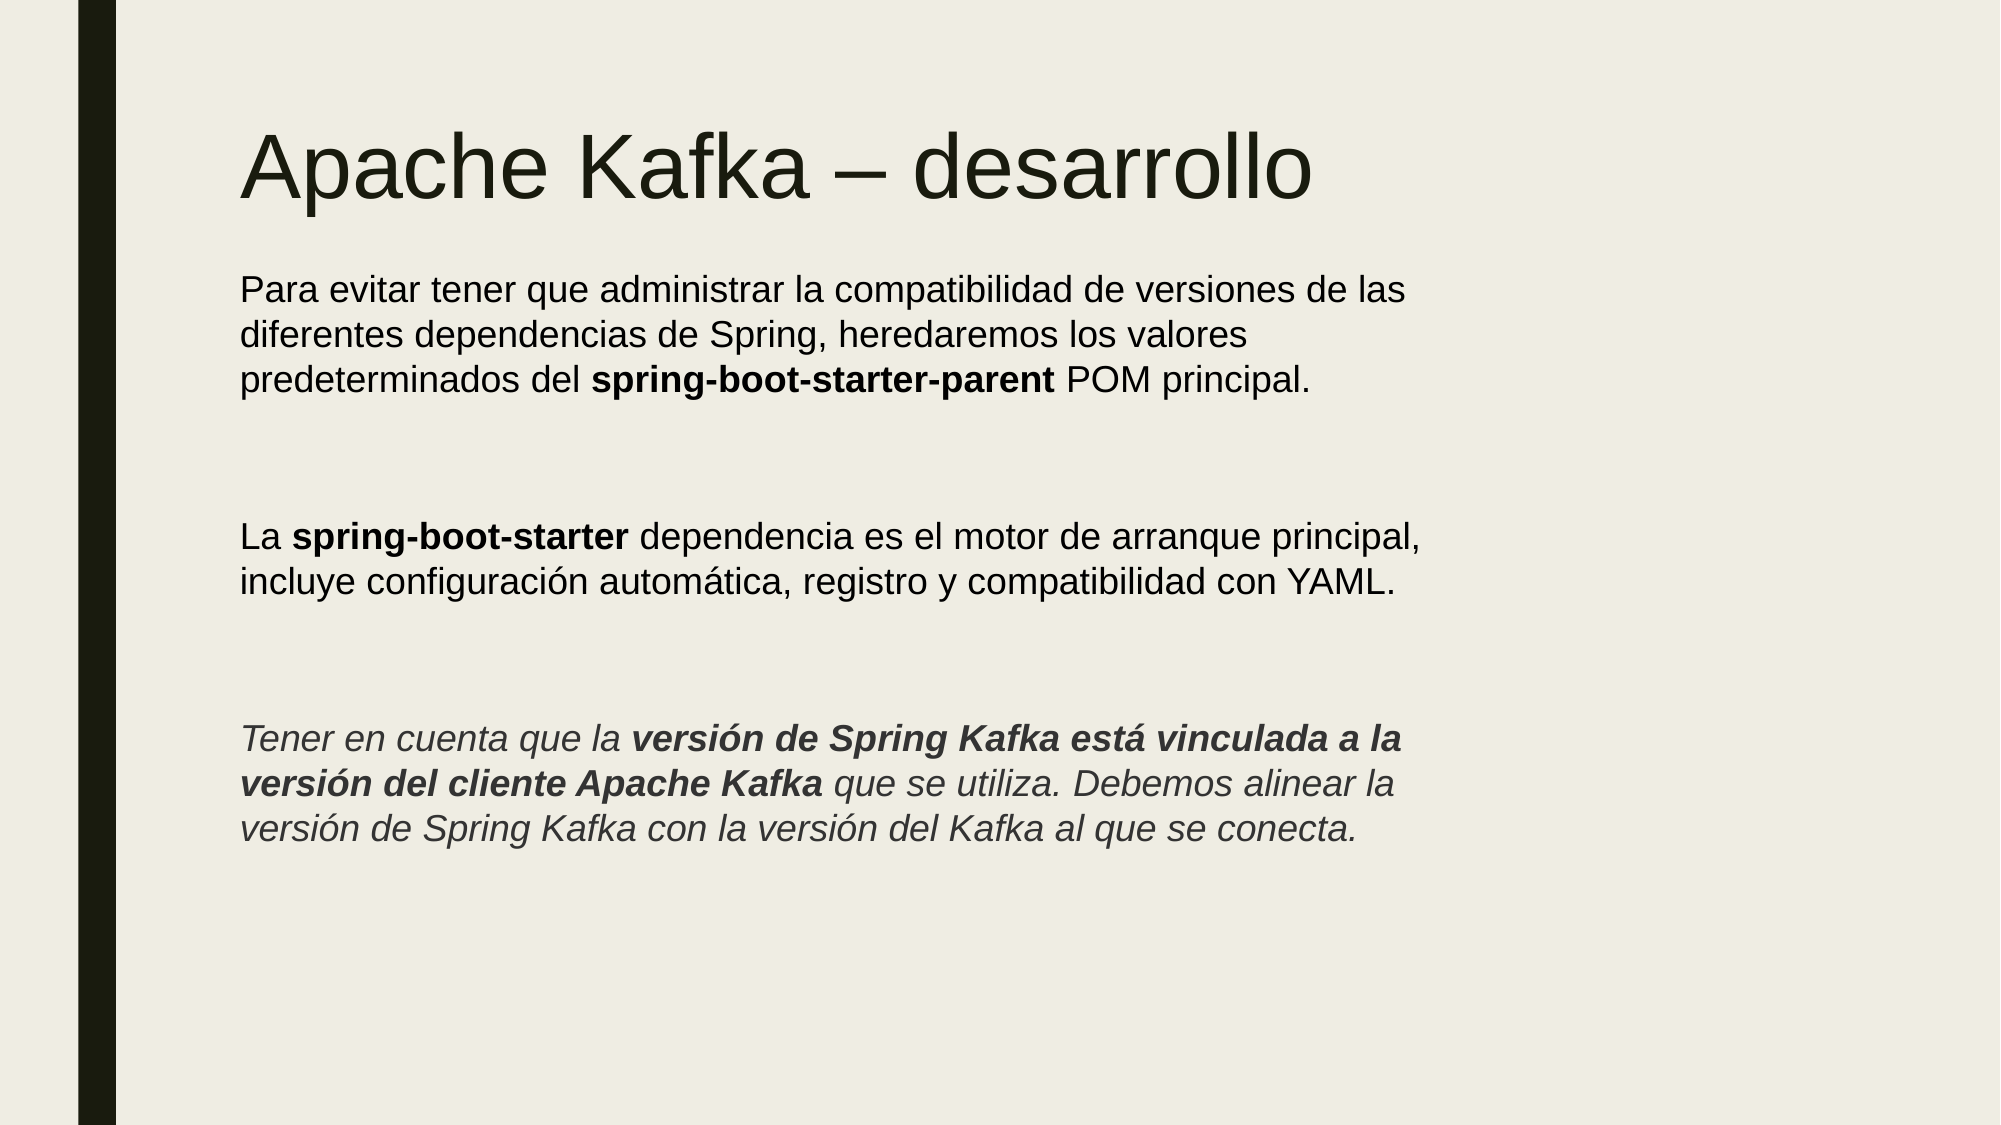

# Apache Kafka – desarrollo
Para evitar tener que administrar la compatibilidad de versiones de las diferentes dependencias de Spring, heredaremos los valores predeterminados del spring-boot-starter-parent POM principal.
La spring-boot-starter dependencia es el motor de arranque principal, incluye configuración automática, registro y compatibilidad con YAML.
Tener en cuenta que la versión de Spring Kafka está vinculada a la versión del cliente Apache Kafka que se utiliza. Debemos alinear la versión de Spring Kafka con la versión del Kafka al que se conecta.